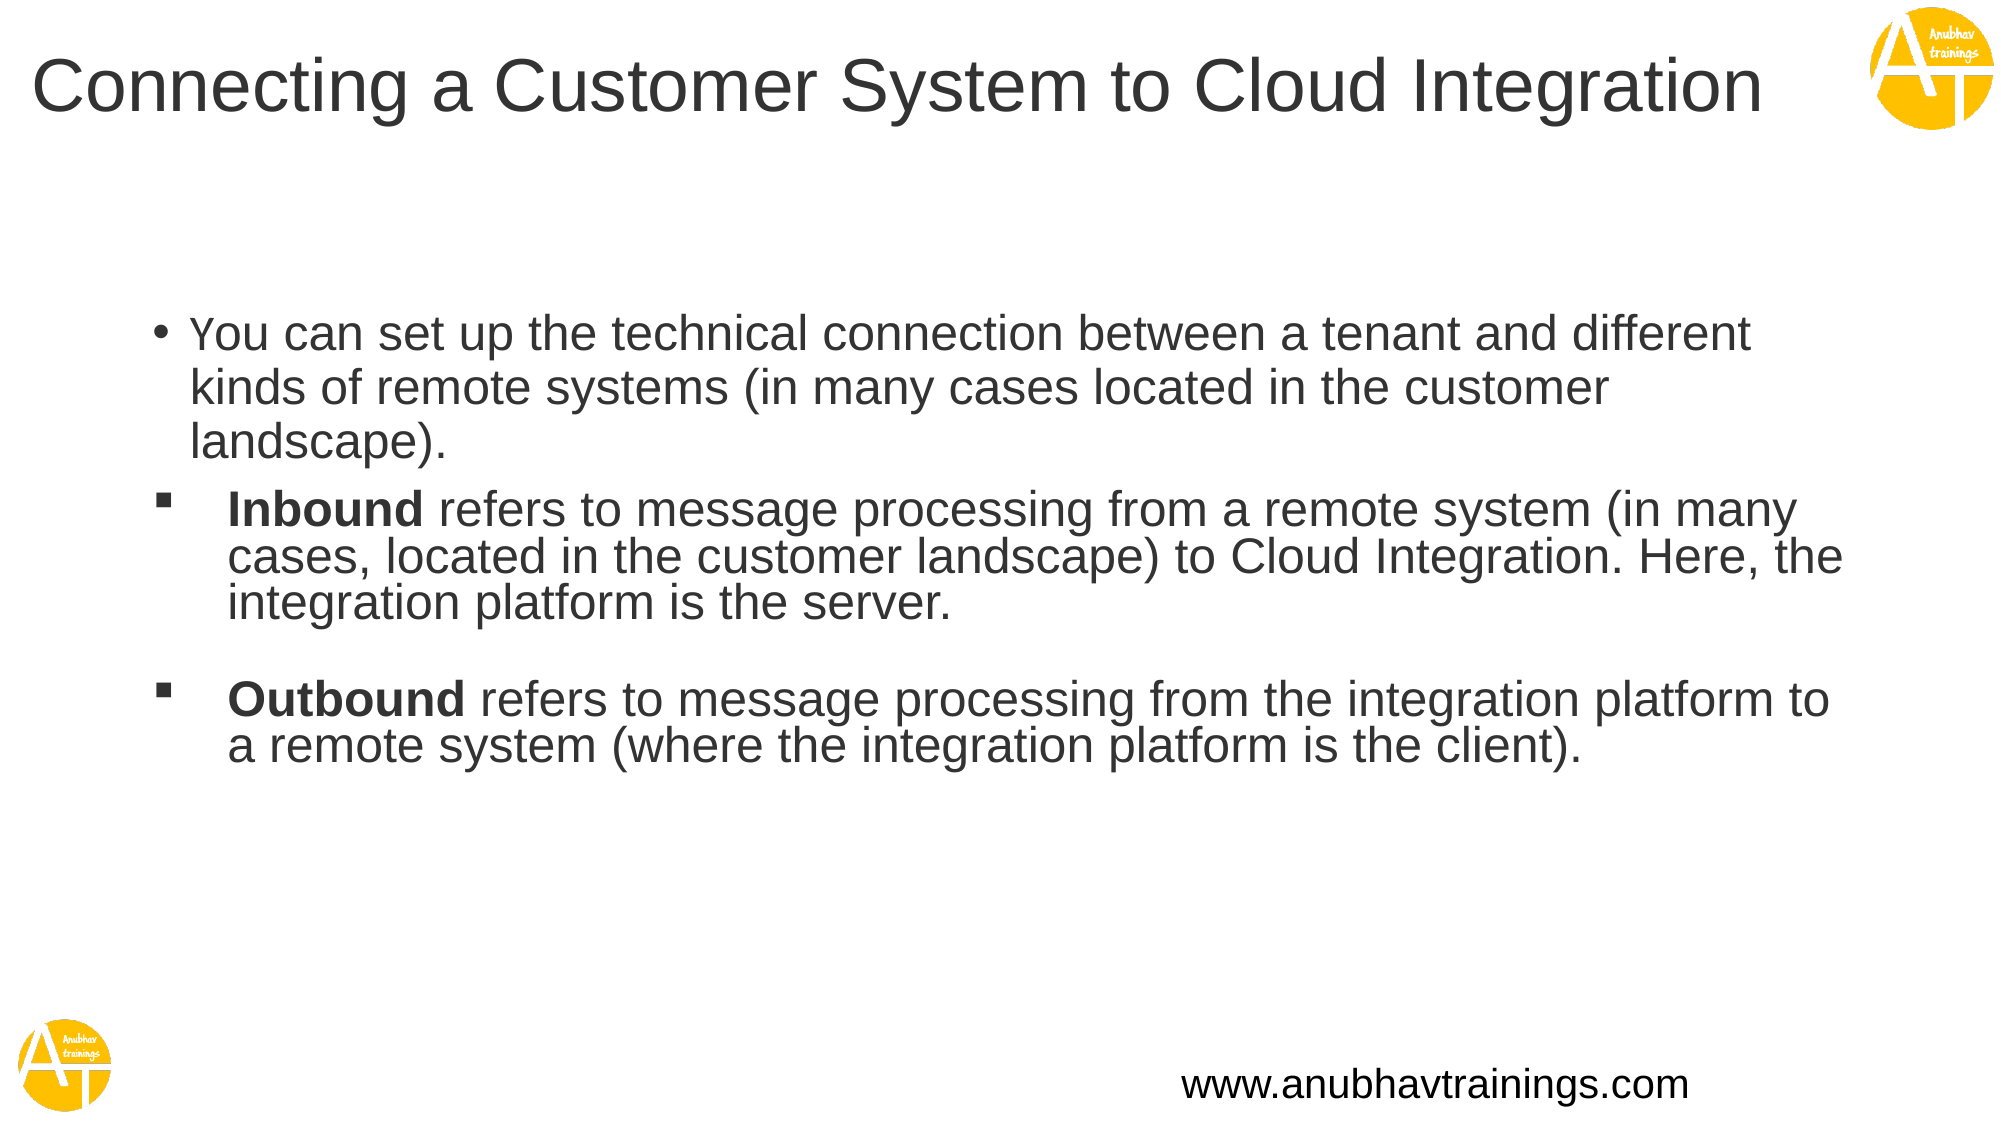

# Connecting a Customer System to Cloud Integration
You can set up the technical connection between a tenant and different kinds of remote systems (in many cases located in the customer landscape).
Inbound refers to message processing from a remote system (in many cases, located in the customer landscape) to Cloud Integration. Here, the integration platform is the server.
Outbound refers to message processing from the integration platform to a remote system (where the integration platform is the client).

www.anubhavtrainings.com